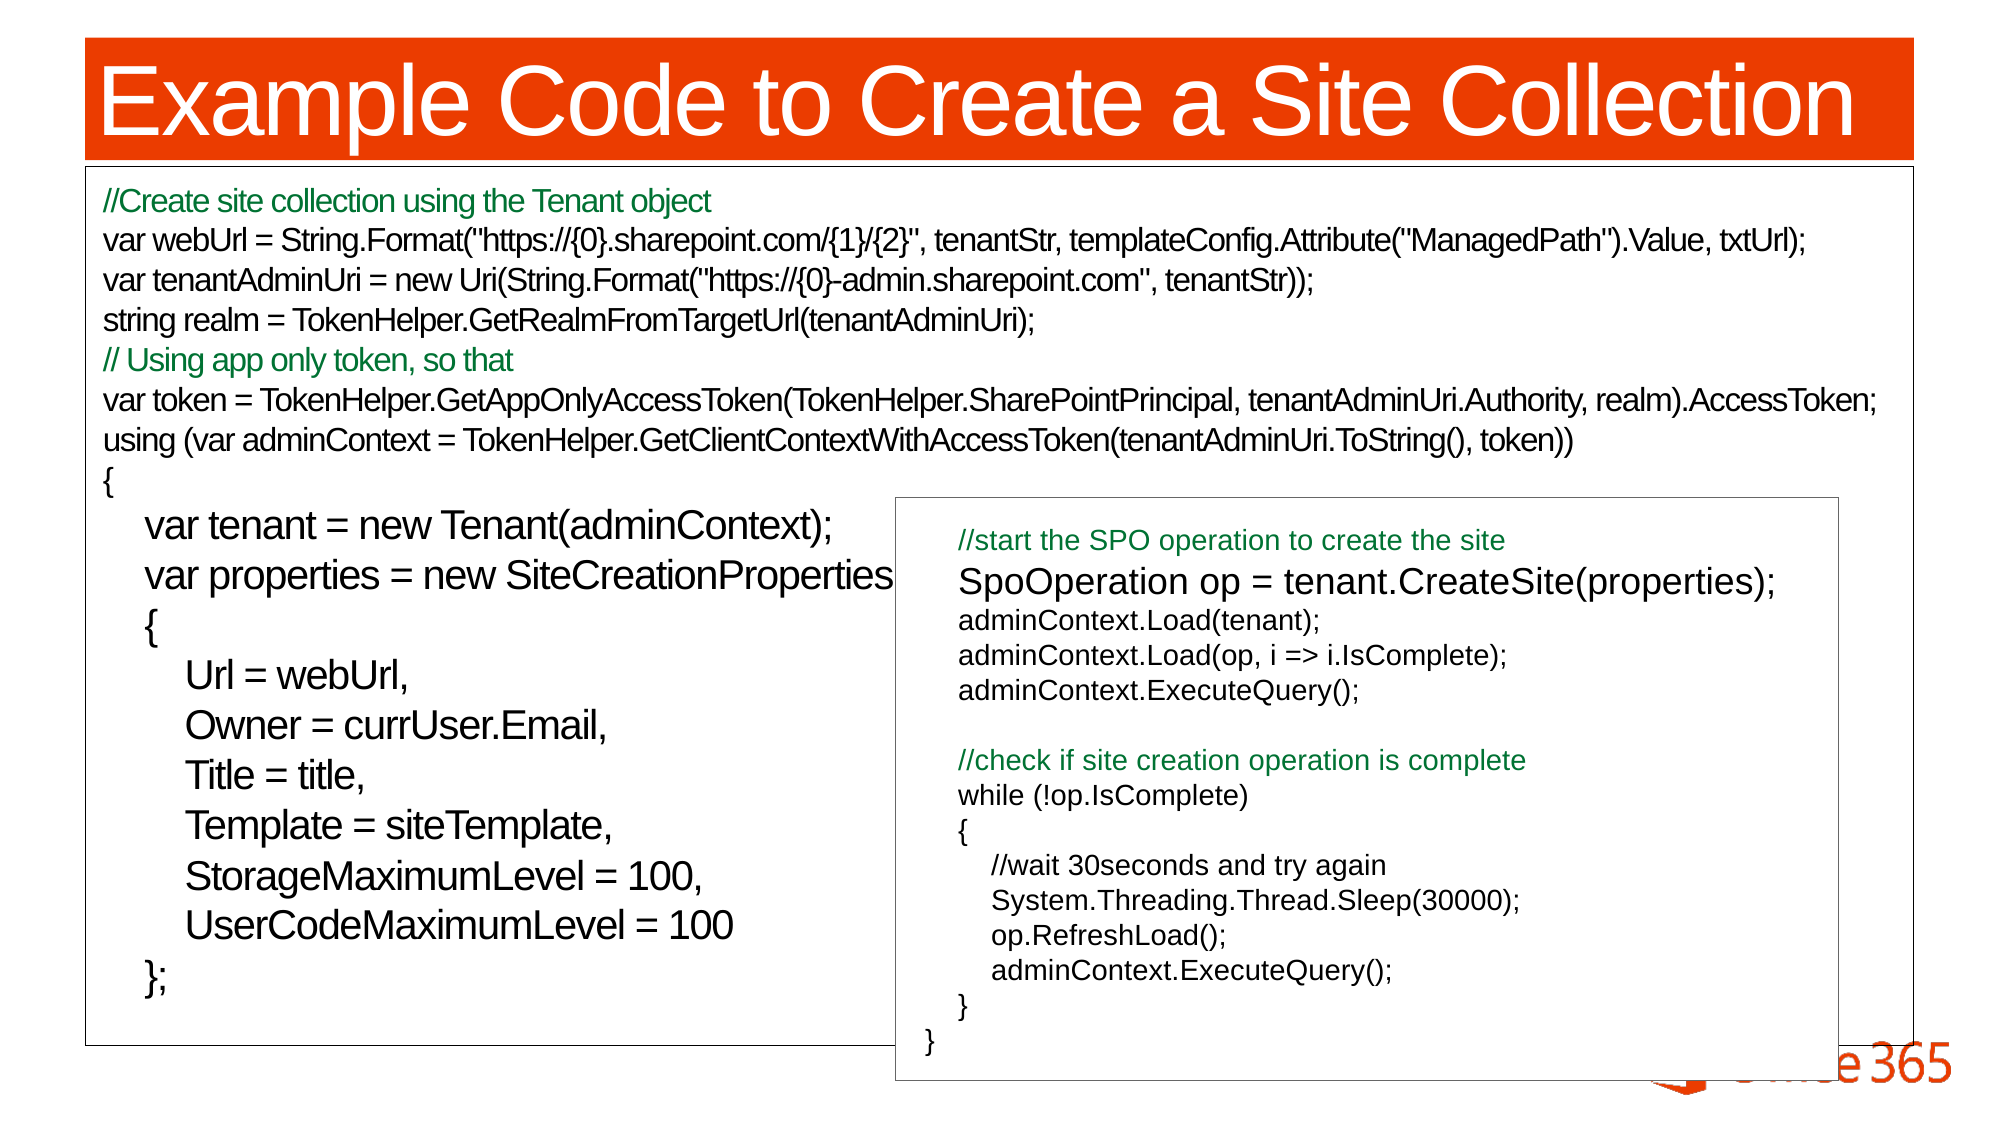

# Example Code to Create a Site Collection
//Create site collection using the Tenant object
var webUrl = String.Format("https://{0}.sharepoint.com/{1}/{2}", tenantStr, templateConfig.Attribute("ManagedPath").Value, txtUrl);
var tenantAdminUri = new Uri(String.Format("https://{0}-admin.sharepoint.com", tenantStr));
string realm = TokenHelper.GetRealmFromTargetUrl(tenantAdminUri);
// Using app only token, so that
var token = TokenHelper.GetAppOnlyAccessToken(TokenHelper.SharePointPrincipal, tenantAdminUri.Authority, realm).AccessToken;
using (var adminContext = TokenHelper.GetClientContextWithAccessToken(tenantAdminUri.ToString(), token))
{
    var tenant = new Tenant(adminContext);
    var properties = new SiteCreationProperties()
    {
        Url = webUrl,
        Owner = currUser.Email,
        Title = title,
        Template = siteTemplate,
        StorageMaximumLevel = 100,
        UserCodeMaximumLevel = 100
    };

    //start the SPO operation to create the site
    SpoOperation op = tenant.CreateSite(properties);
    adminContext.Load(tenant);
    adminContext.Load(op, i => i.IsComplete);
    adminContext.ExecuteQuery();

    //check if site creation operation is complete
    while (!op.IsComplete)
    {
        //wait 30seconds and try again
        System.Threading.Thread.Sleep(30000);
        op.RefreshLoad();
        adminContext.ExecuteQuery();
    }
}